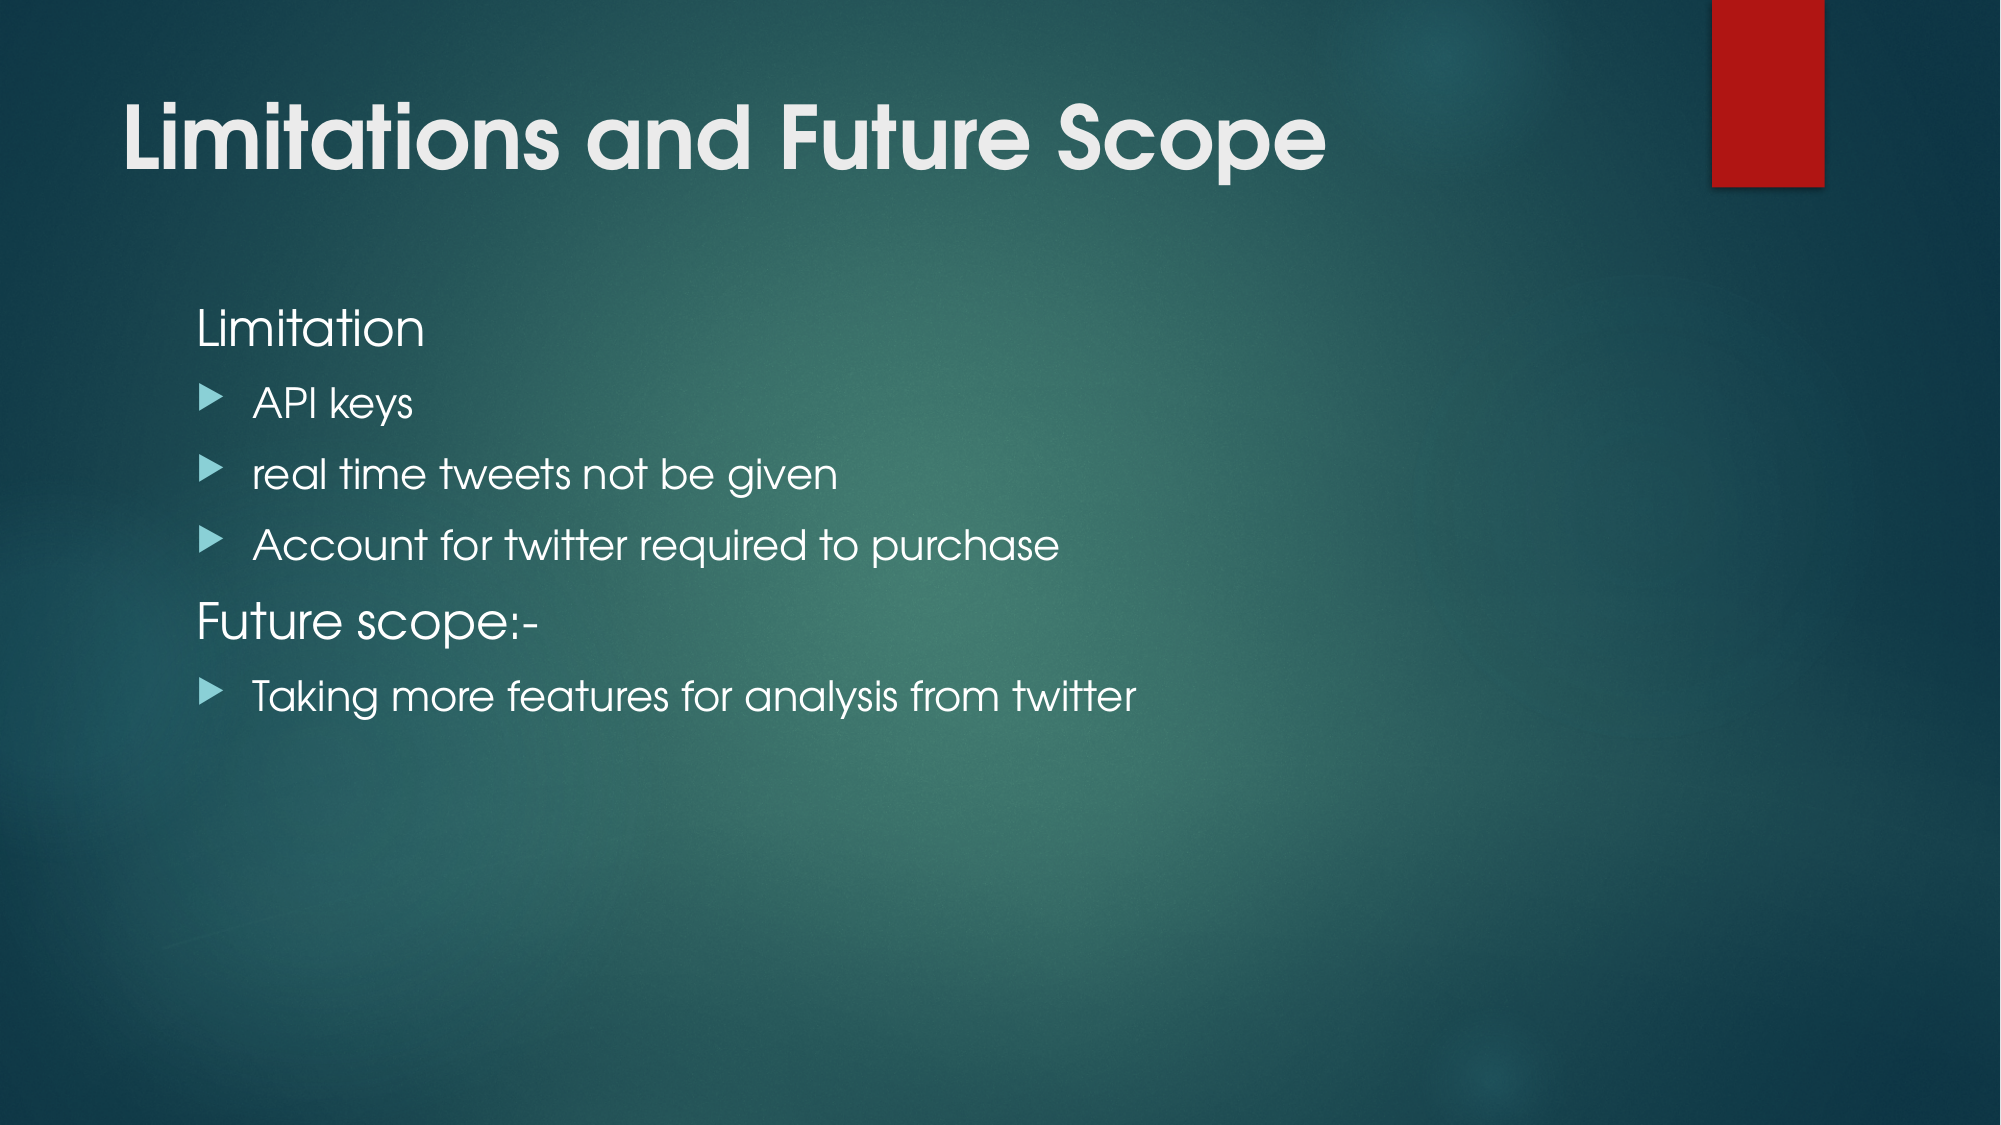

# Limitations and Future Scope
Limitation
API keys
real time tweets not be given
Account for twitter required to purchase
Future scope:-
Taking more features for analysis from twitter